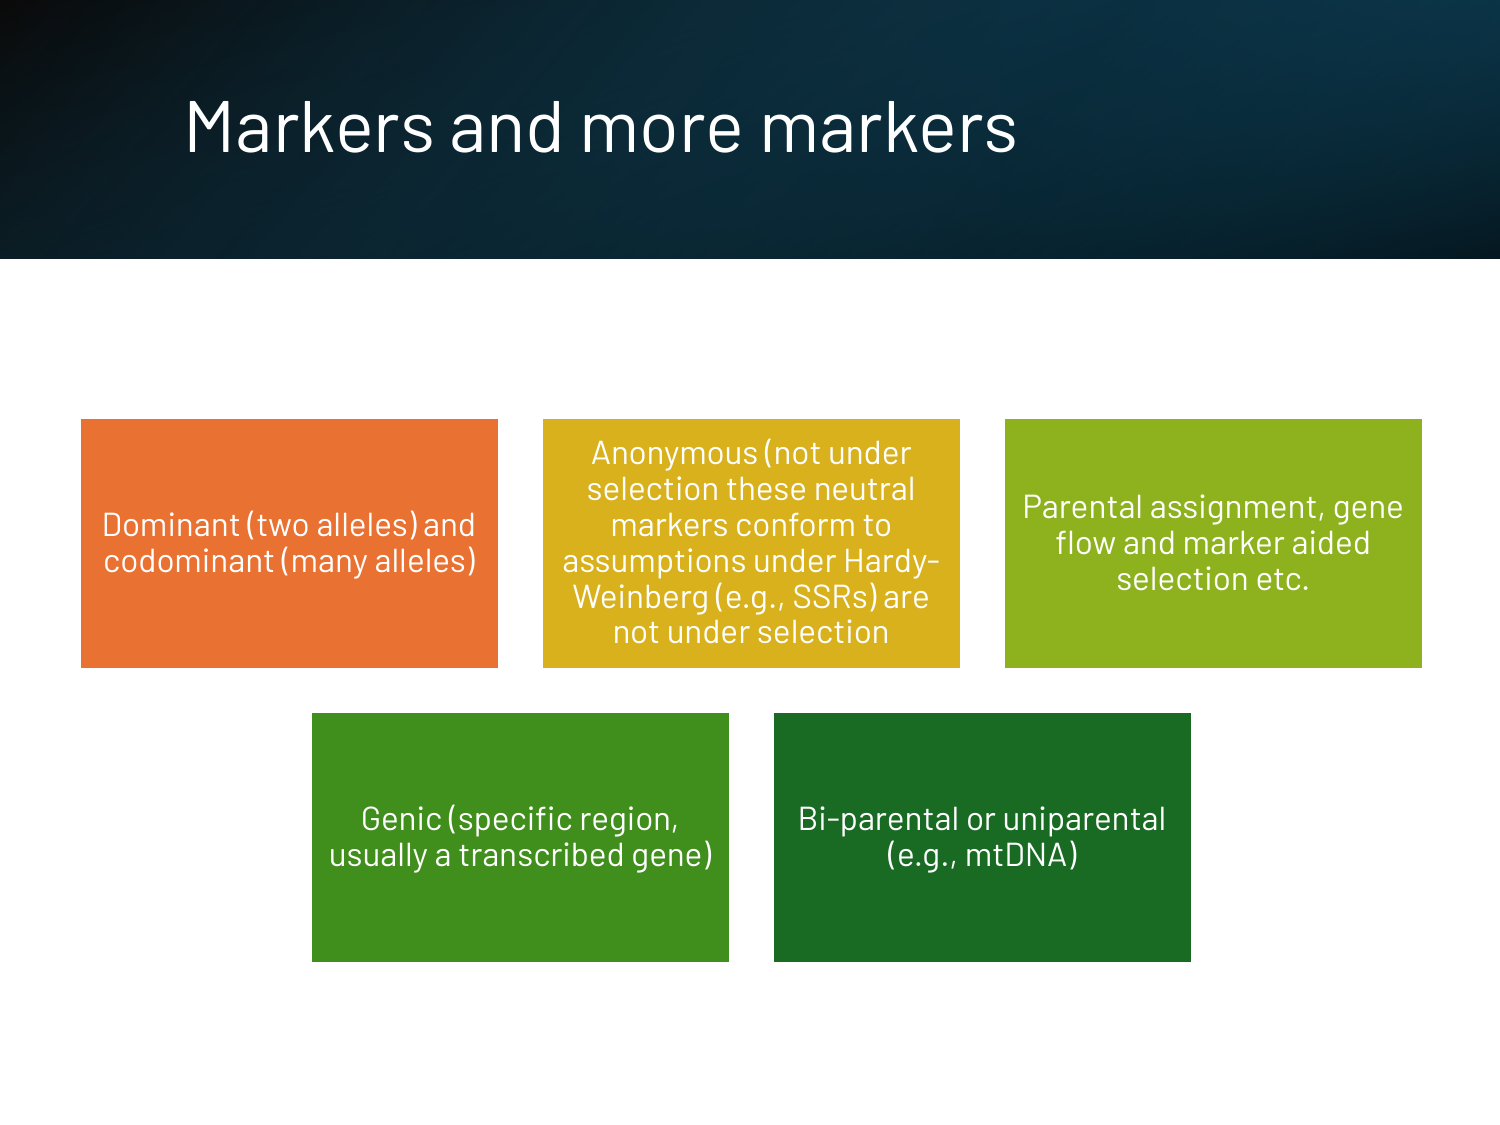

# Markers and more markers
Dominant (two alleles) and codominant (many alleles)
Anonymous (not under selection these neutral markers conform to assumptions under Hardy-Weinberg (e.g., SSRs) are not under selection
Parental assignment, gene flow and marker aided selection etc.
Genic (specific region, usually a transcribed gene)
Bi-parental or uniparental (e.g., mtDNA)